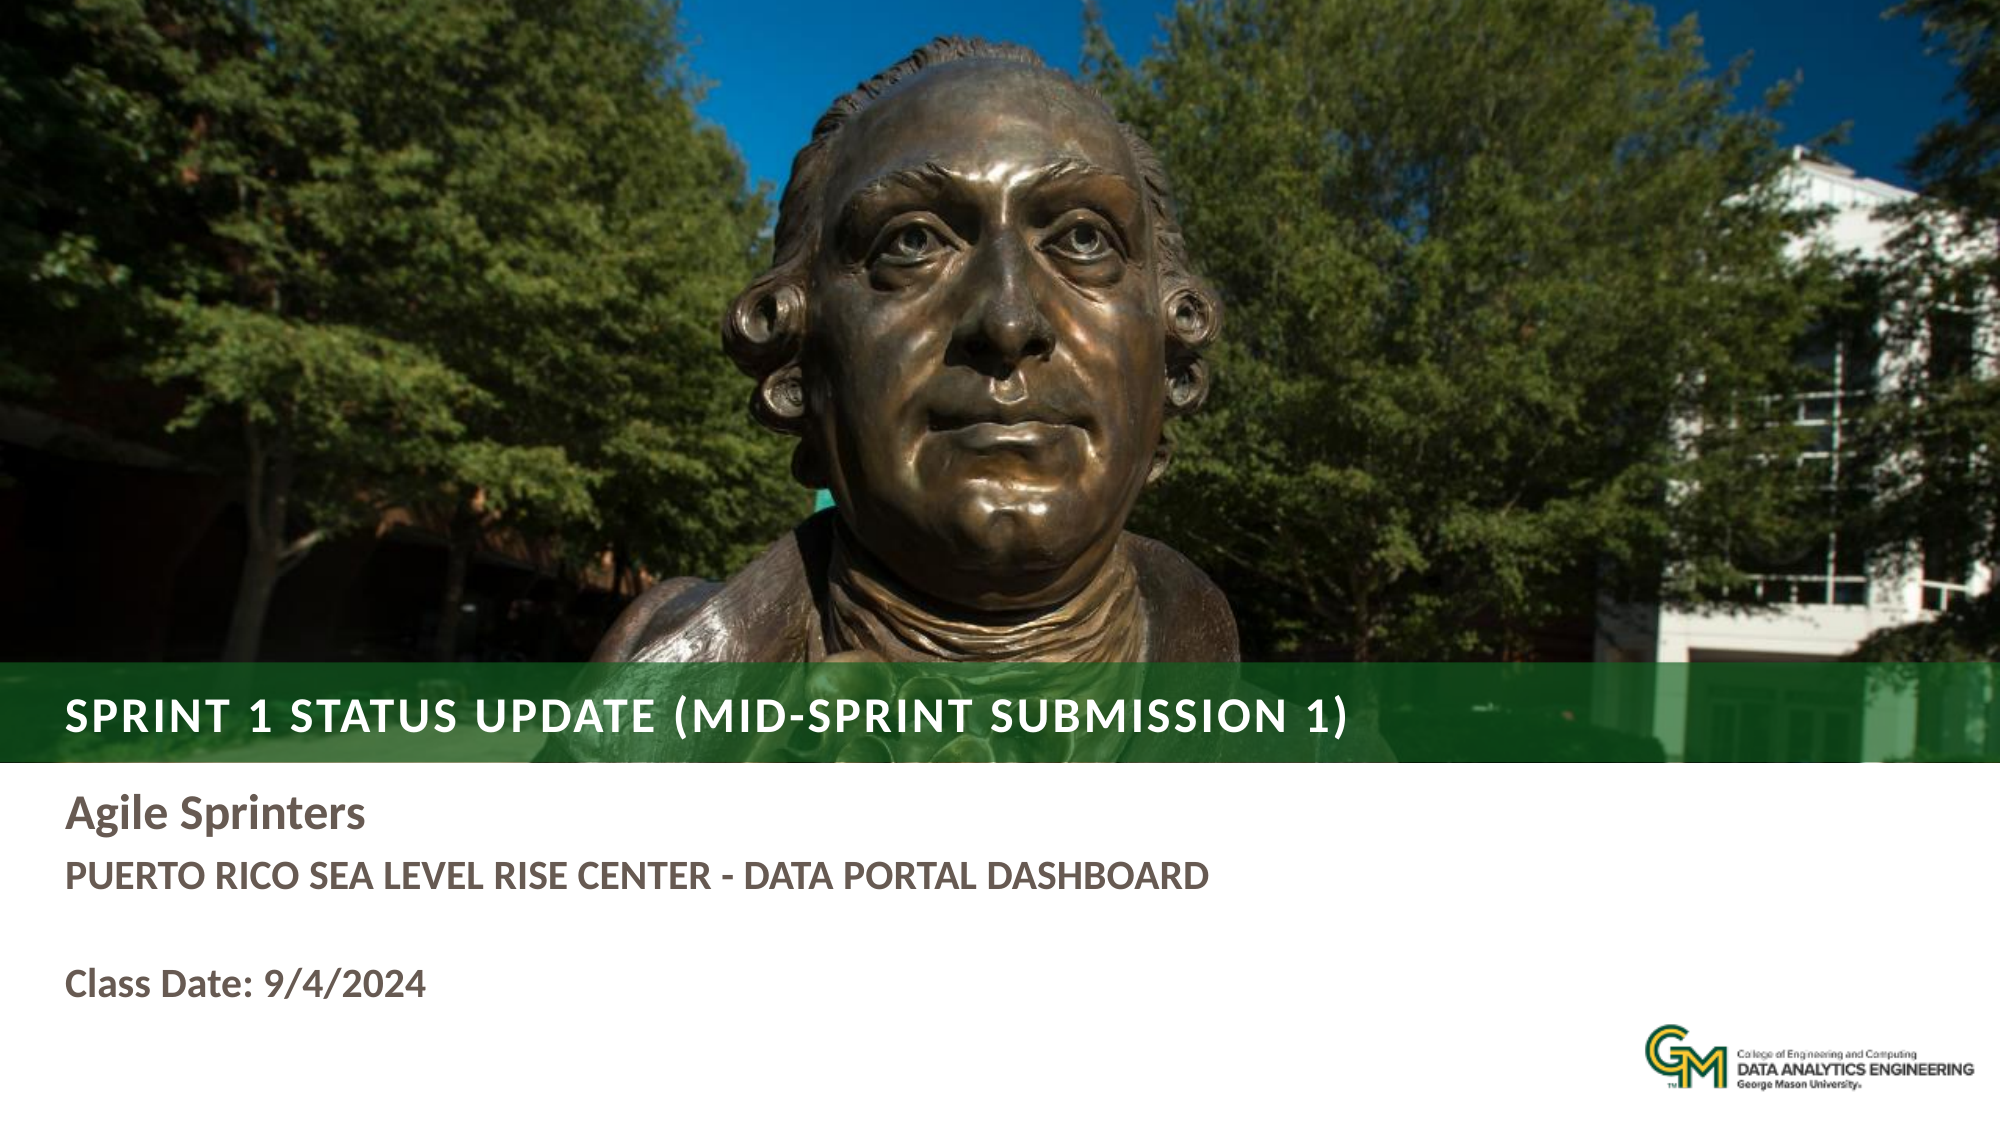

# Sprint 1 Status Update (Mid-sprint Submission 1)
Agile Sprinters
PUERTO RICO SEA LEVEL RISE CENTER - DATA PORTAL DASHBOARD
Class Date: 9/4/2024